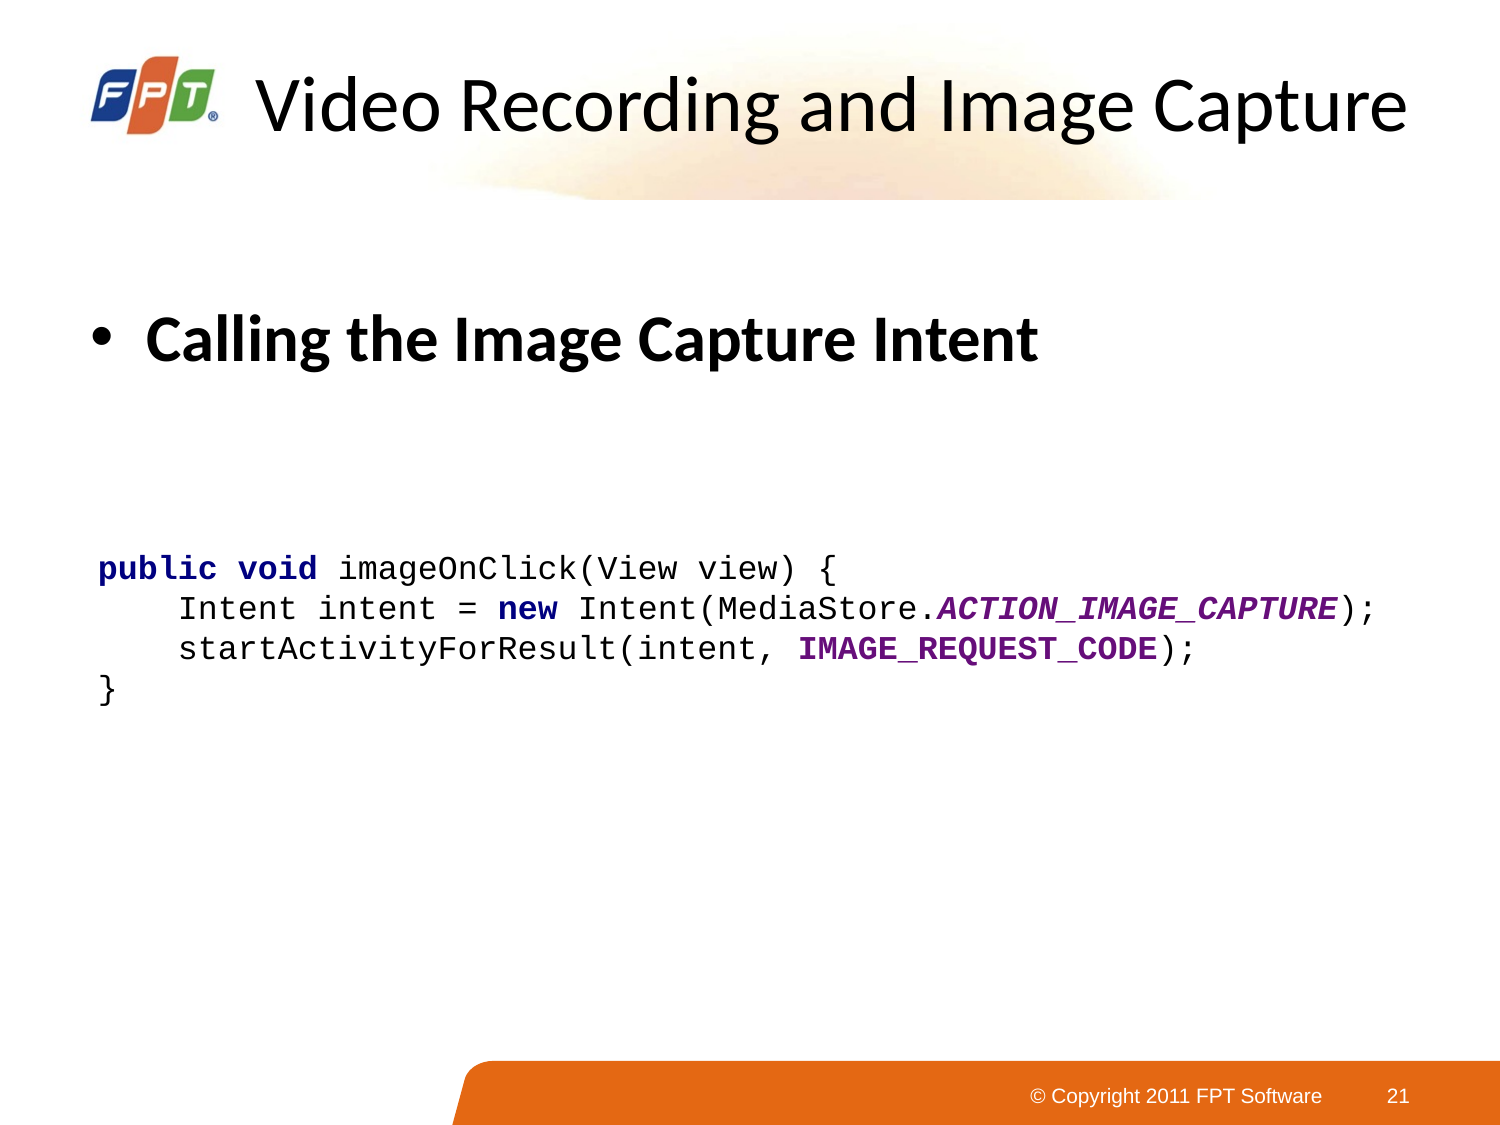

# Video Recording and Image Capture
Calling the Image Capture Intent
public void imageOnClick(View view) {
    Intent intent = new Intent(MediaStore.ACTION_IMAGE_CAPTURE);
    startActivityForResult(intent, IMAGE_REQUEST_CODE);
}